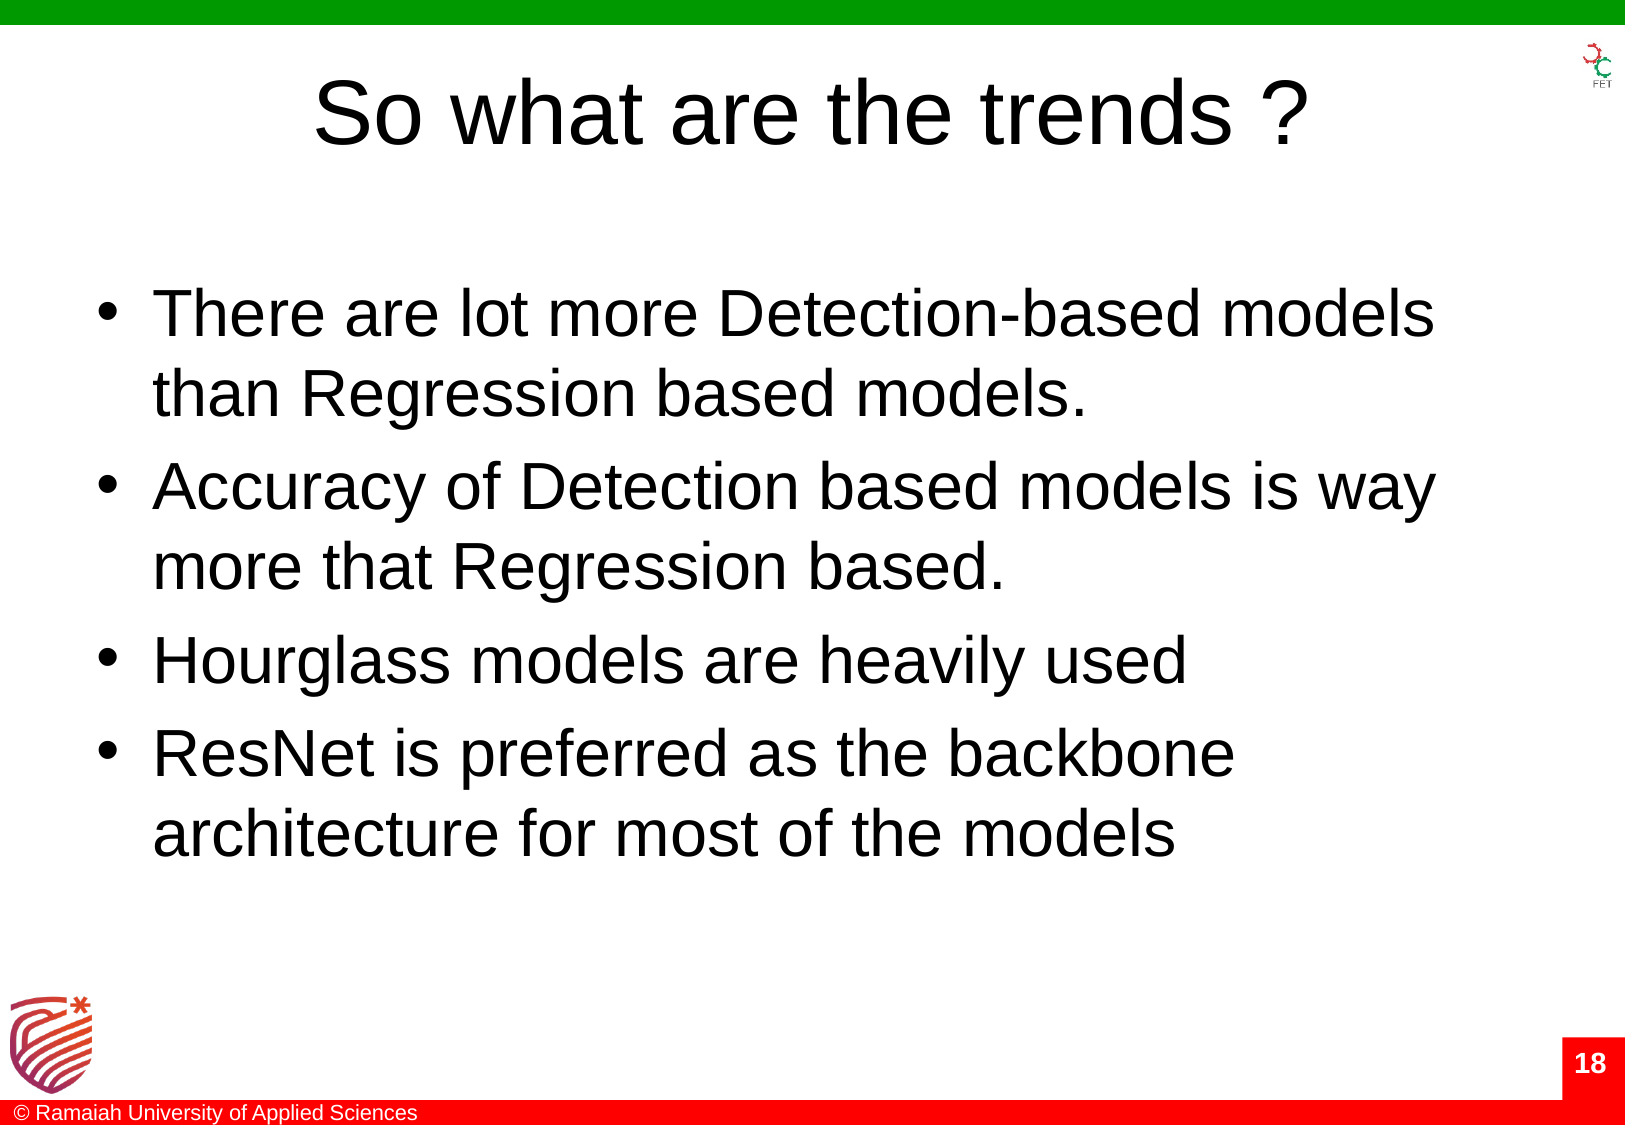

# So what are the trends ?
There are lot more Detection-based models than Regression based models.
Accuracy of Detection based models is way more that Regression based.
Hourglass models are heavily used
ResNet is preferred as the backbone architecture for most of the models